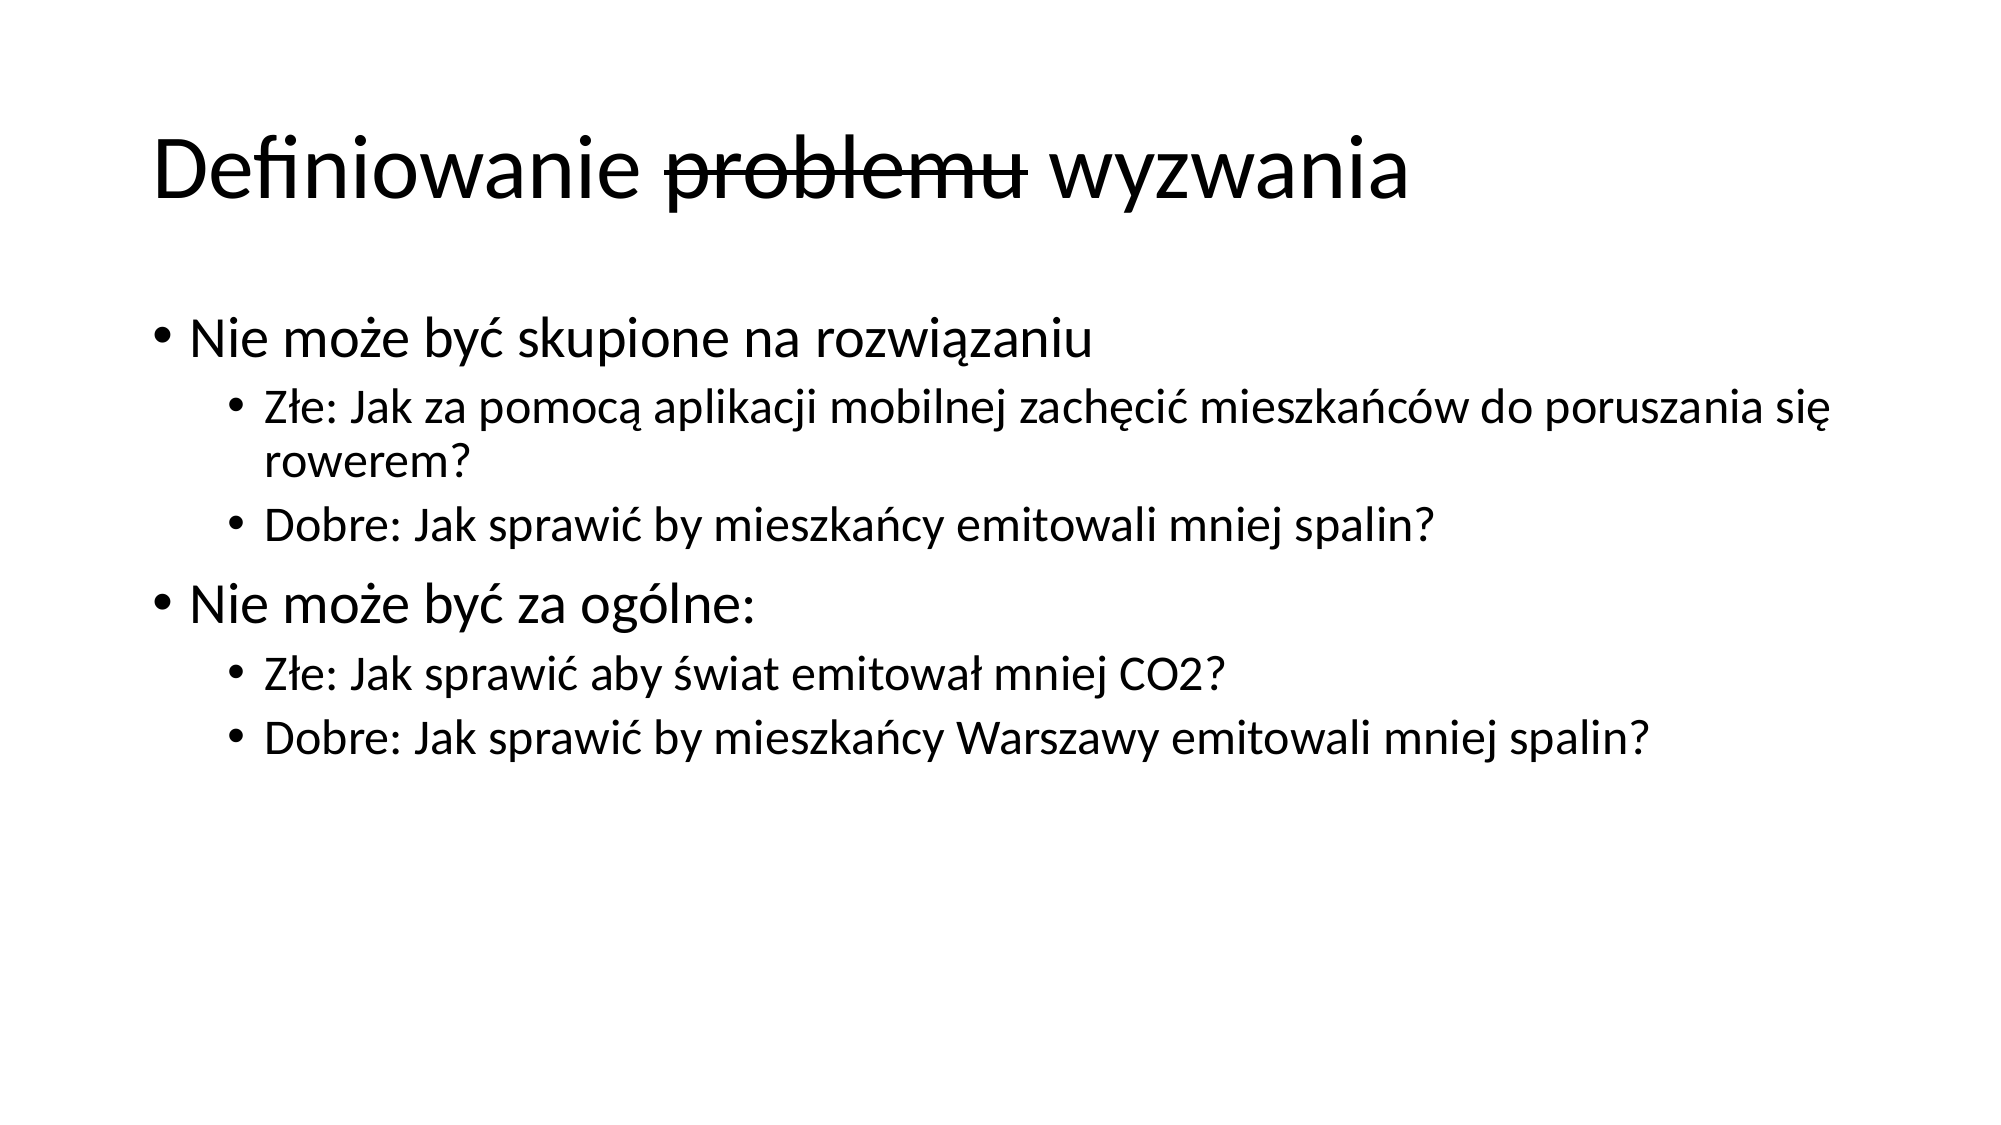

# Definiowanie problemu wyzwania
Nie może być skupione na rozwiązaniu
Złe: Jak za pomocą aplikacji mobilnej zachęcić mieszkańców do poruszania się rowerem?
Dobre: Jak sprawić by mieszkańcy emitowali mniej spalin?
Nie może być za ogólne:
Złe: Jak sprawić aby świat emitował mniej CO2?
Dobre: Jak sprawić by mieszkańcy Warszawy emitowali mniej spalin?